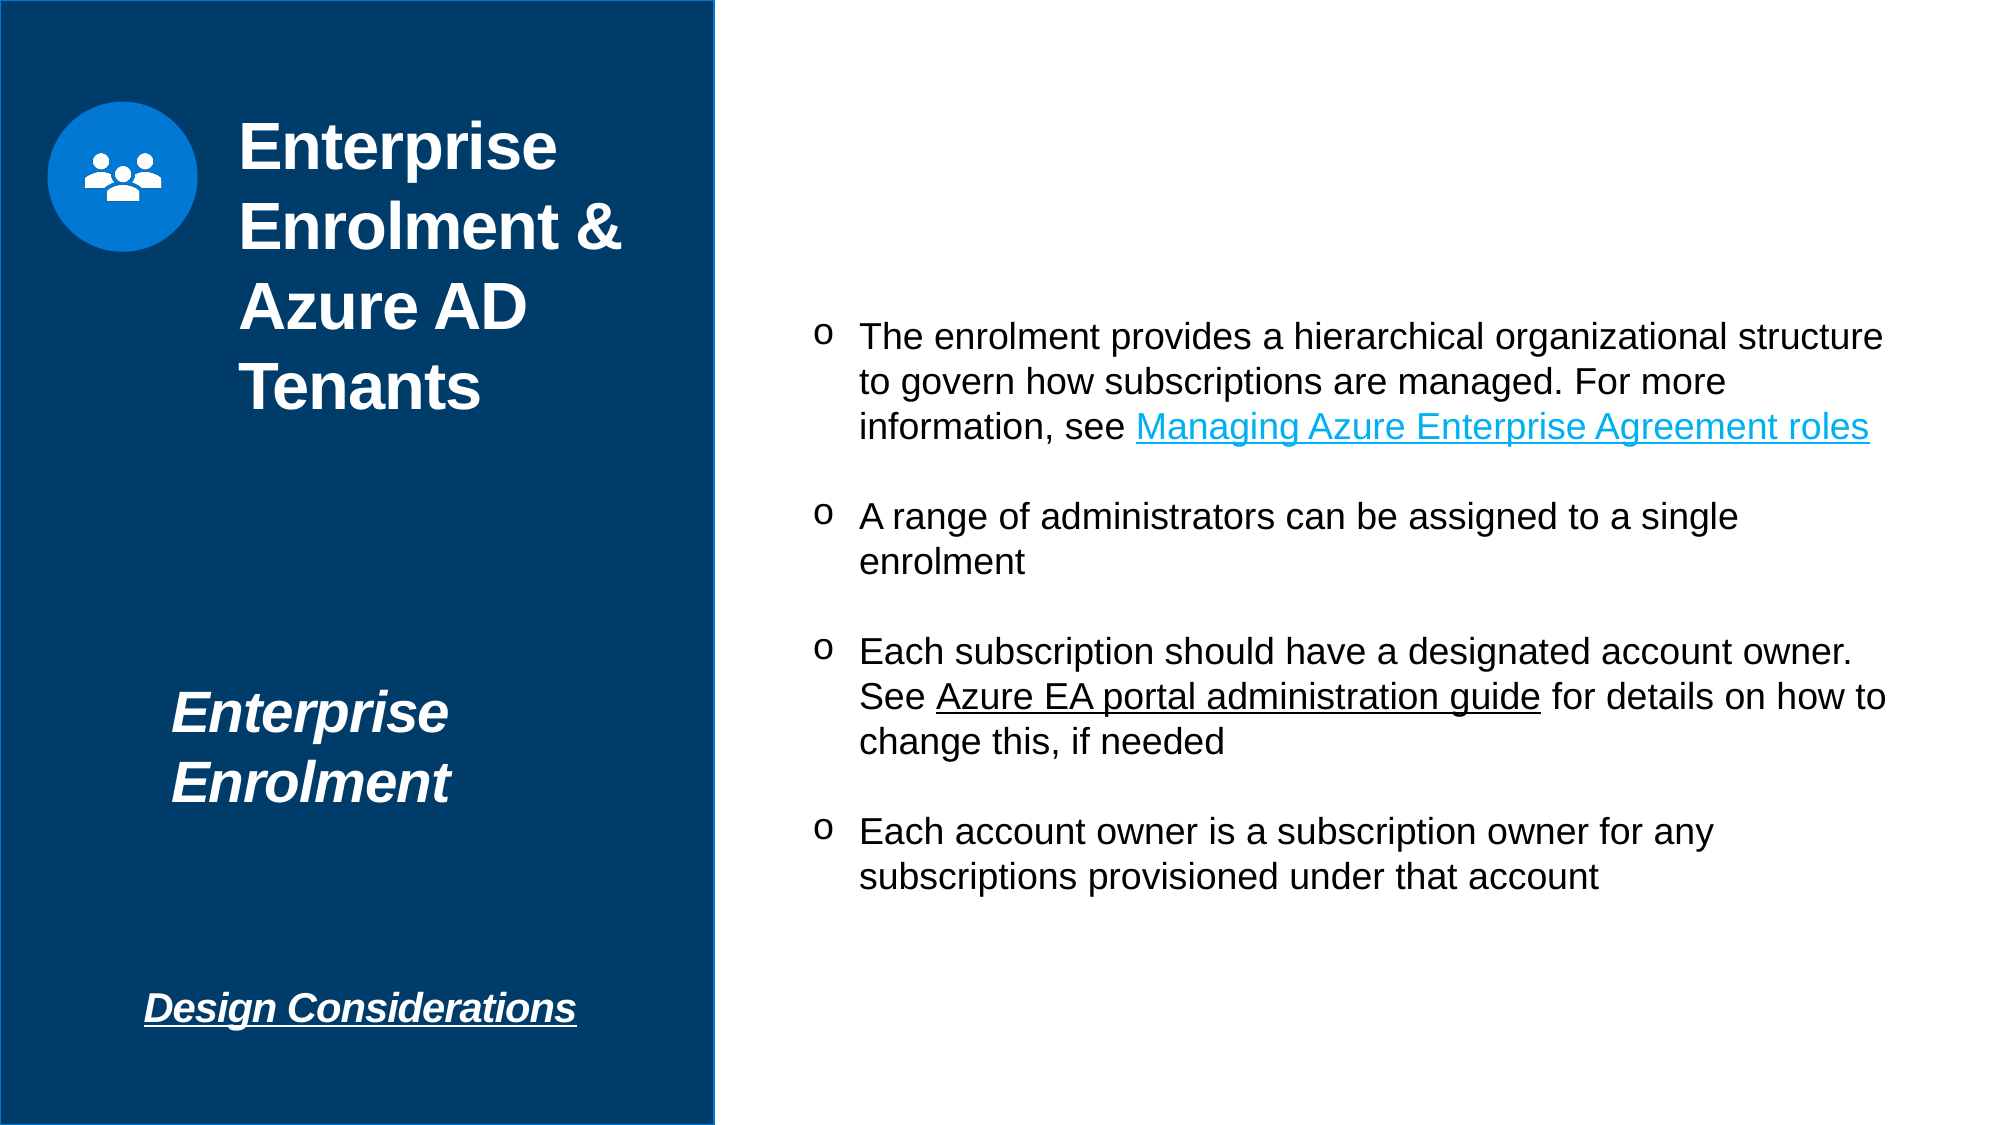

Enterprise Enrolment & Azure AD Tenants
The enrolment provides a hierarchical organizational structure to govern how subscriptions are managed. For more information, see Managing Azure Enterprise Agreement roles

A range of administrators can be assigned to a single enrolment

Each subscription should have a designated account owner. See Azure EA portal administration guide for details on how to change this, if needed

Each account owner is a subscription owner for any subscriptions provisioned under that account

Enterprise
Enrolment

Design Considerations